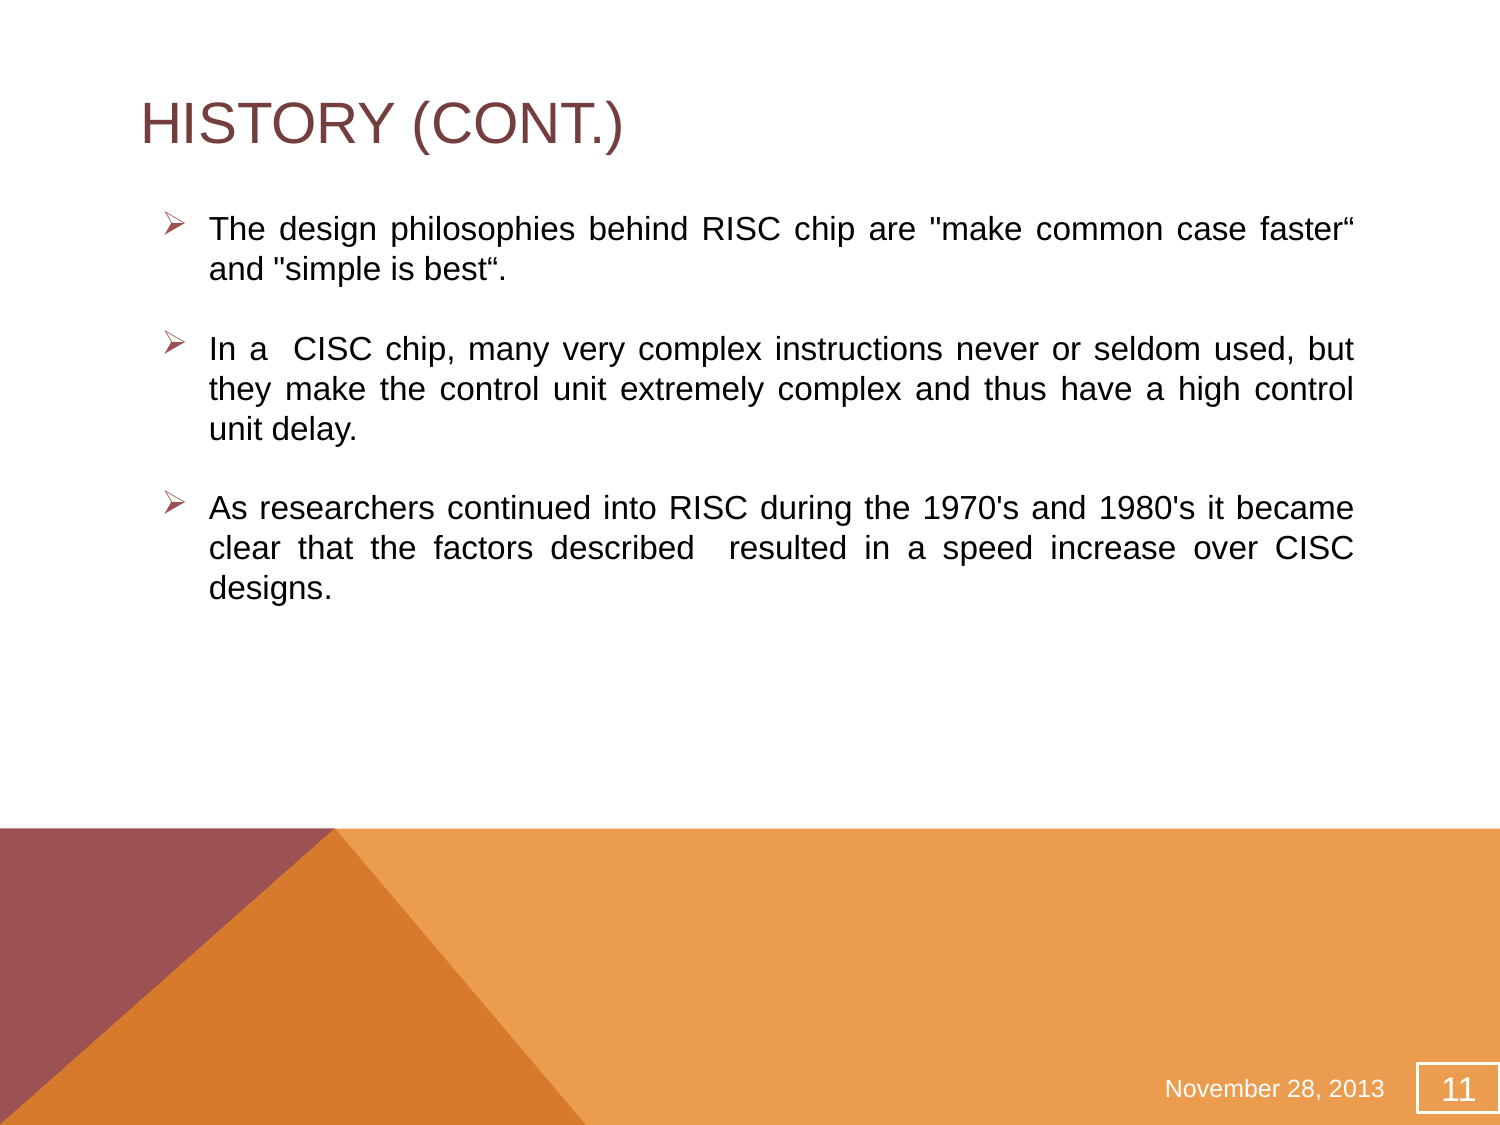

# History (cont.)
The design philosophies behind RISC chip are "make common case faster“ and "simple is best“.

In a  CISC chip, many very complex instructions never or seldom used, but they make the control unit extremely complex and thus have a high control unit delay.

As researchers continued into RISC during the 1970's and 1980's it became clear that the factors described  resulted in a speed increase over CISC designs.
November 28, 2013
11